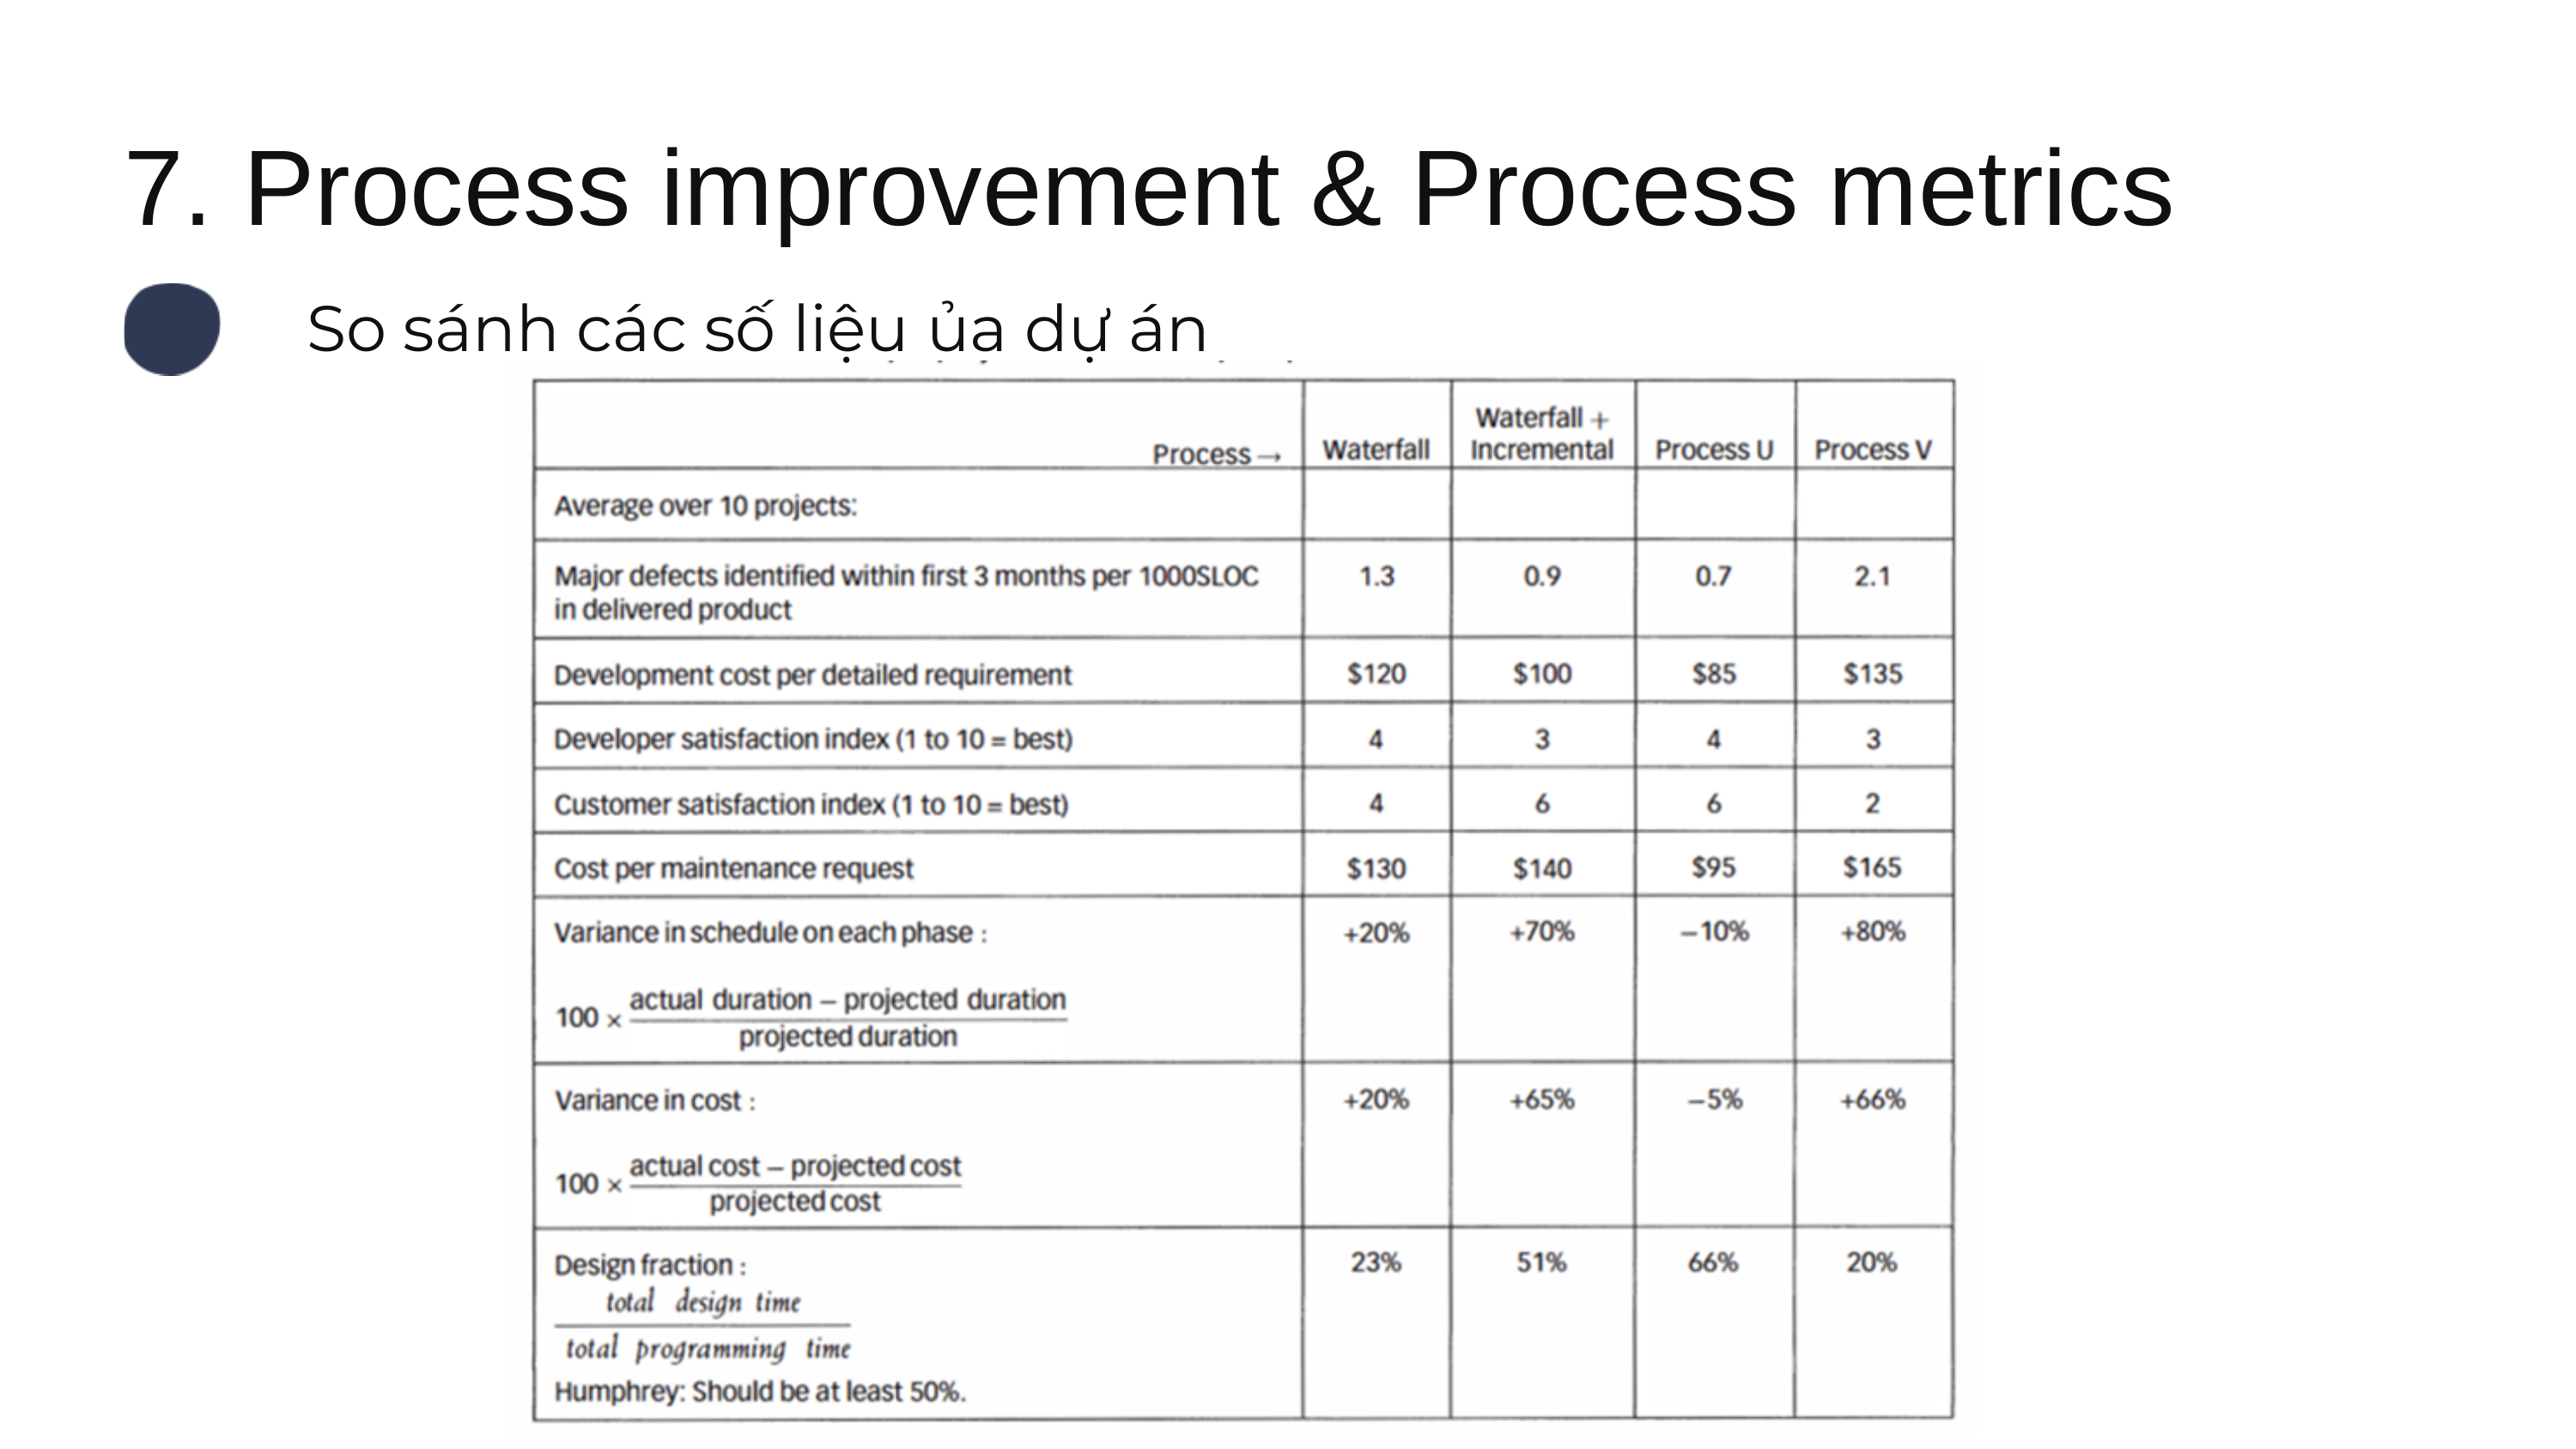

7. Process improvement & Process metrics
 So sánh các số liệu ủa dự án